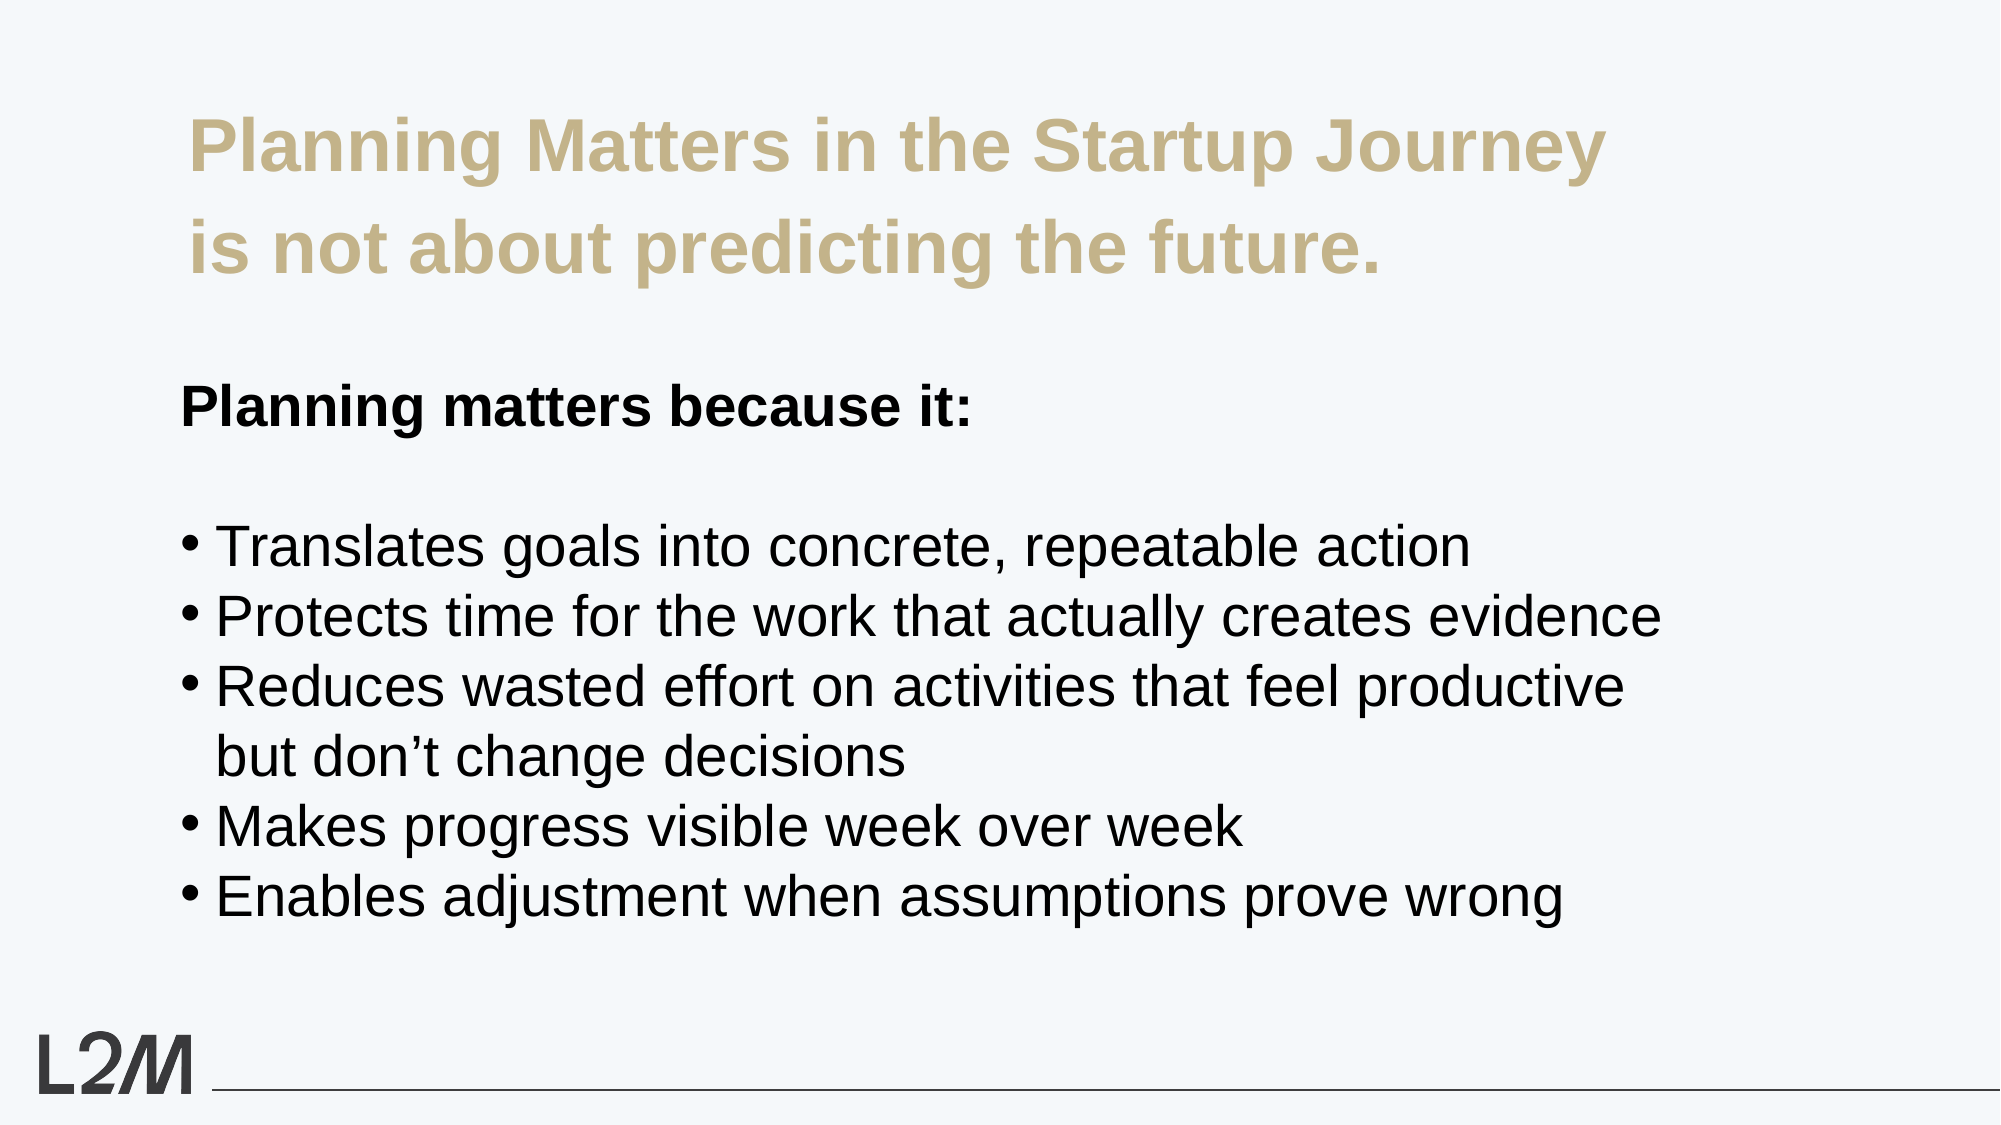

Planning Matters in the Startup Journey
is not about predicting the future.

Planning matters because it:
Translates goals into concrete, repeatable action
Protects time for the work that actually creates evidence
Reduces wasted effort on activities that feel productive but don’t change decisions
Makes progress visible week over week
Enables adjustment when assumptions prove wrong